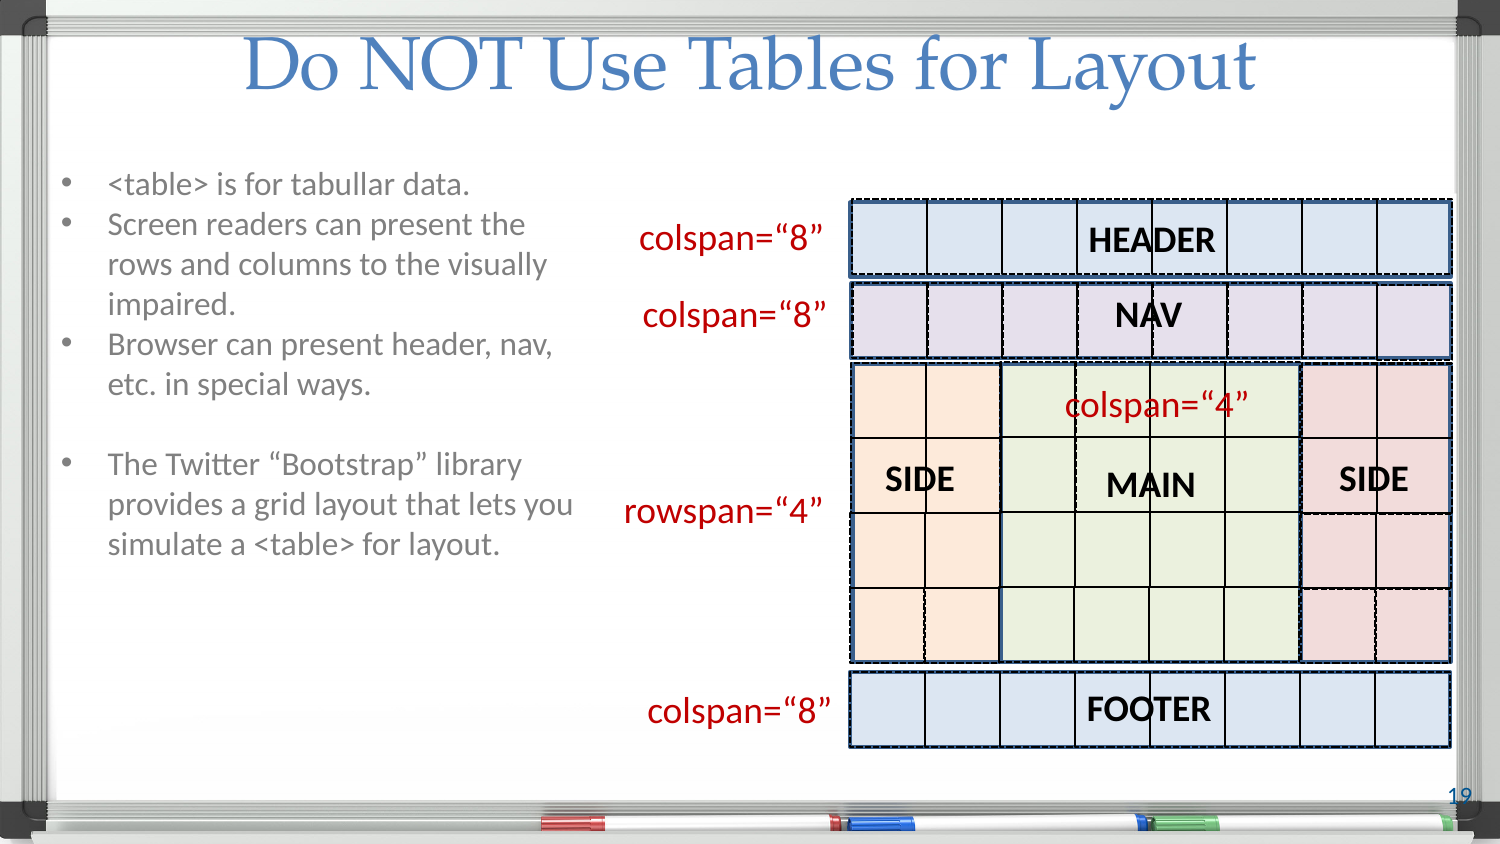

# Do NOT Use Tables for Layout
<table> is for tabullar data.
Screen readers can present the rows and columns to the visually impaired.
Browser can present header, nav, etc. in special ways.

The Twitter “Bootstrap” library provides a grid layout that lets you simulate a <table> for layout.

colspan=“8”
HEADER
NAV
colspan=“8”

colspan=“4”

SIDE
SIDE
MAIN
rowspan=“4”

FOOTER
colspan=“8”
19